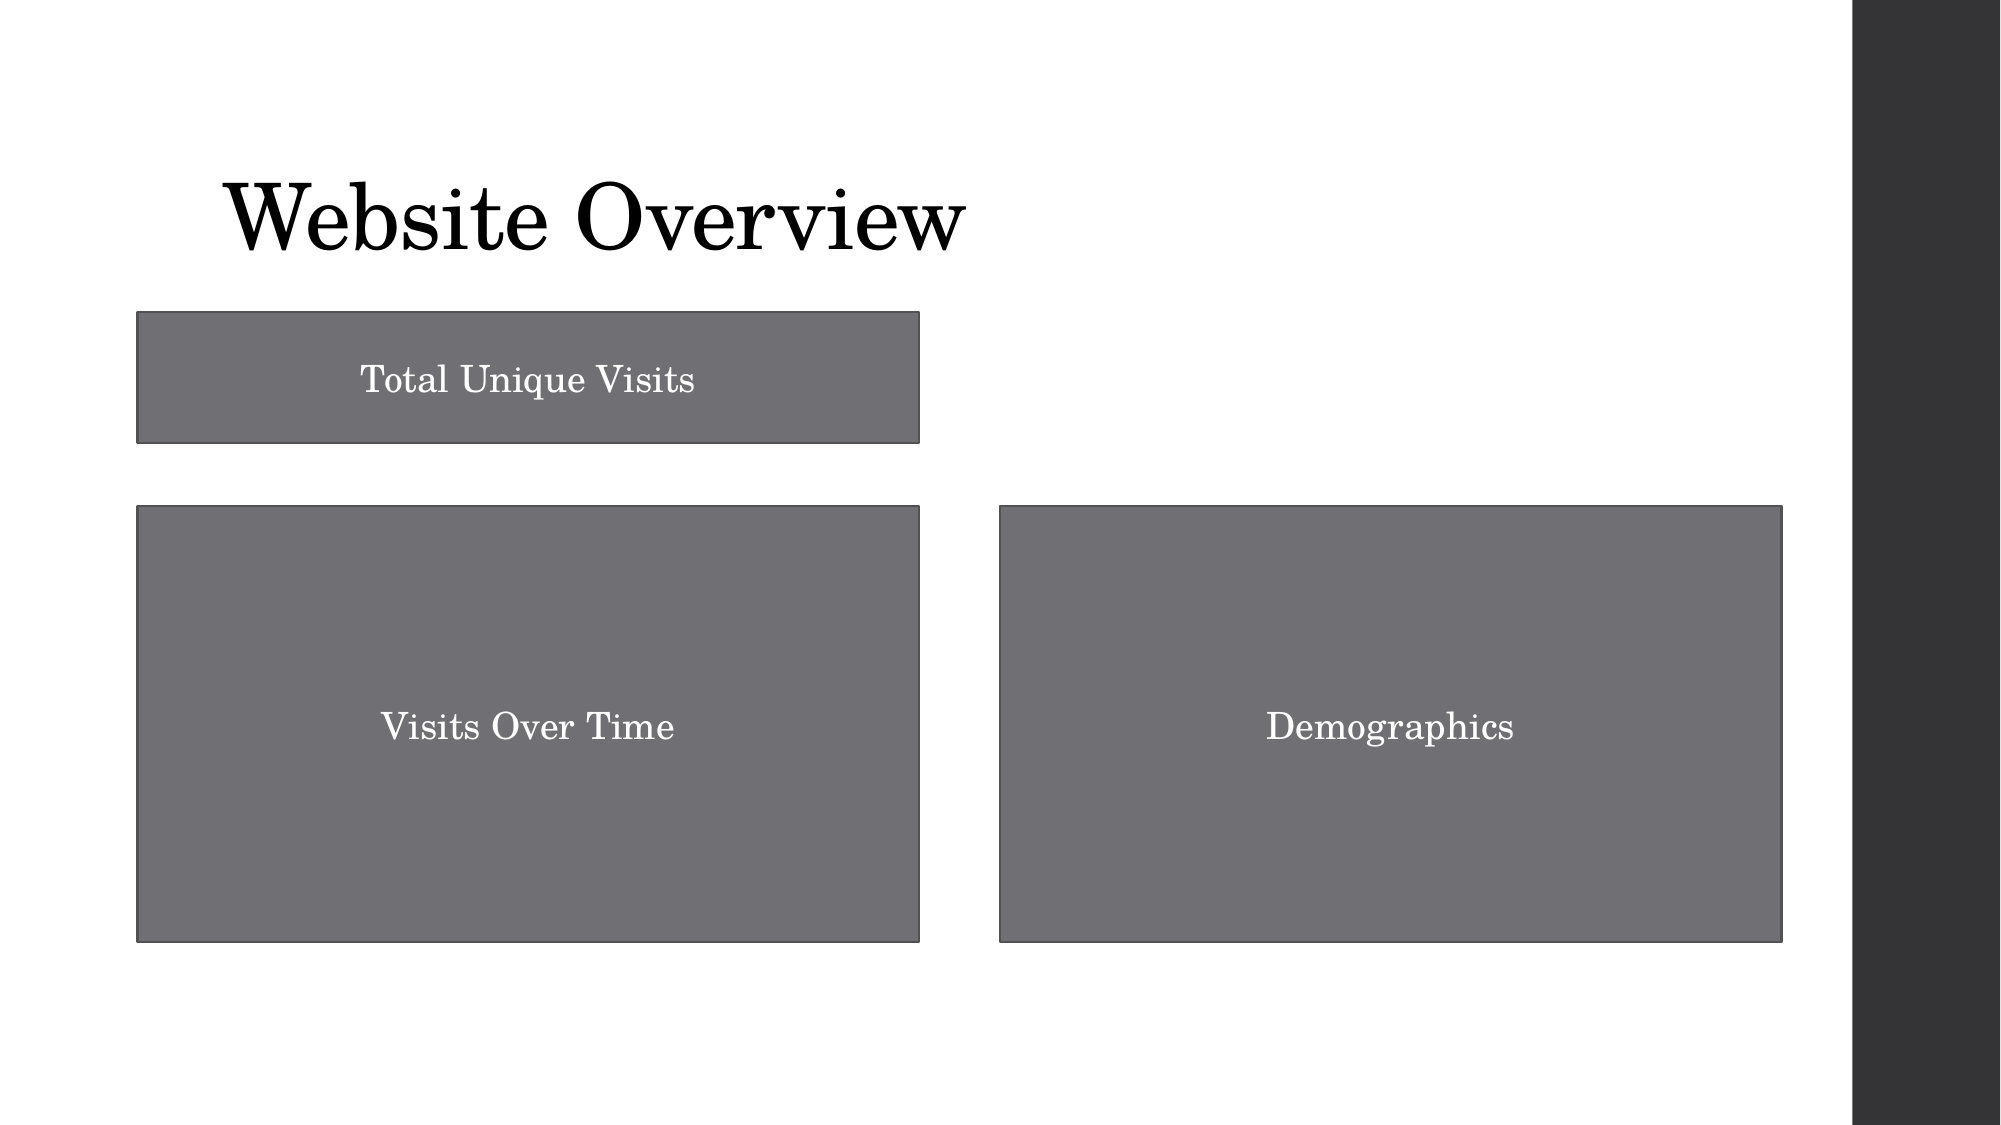

# Website Overview
Total Unique Visits
Visits Over Time
Demographics